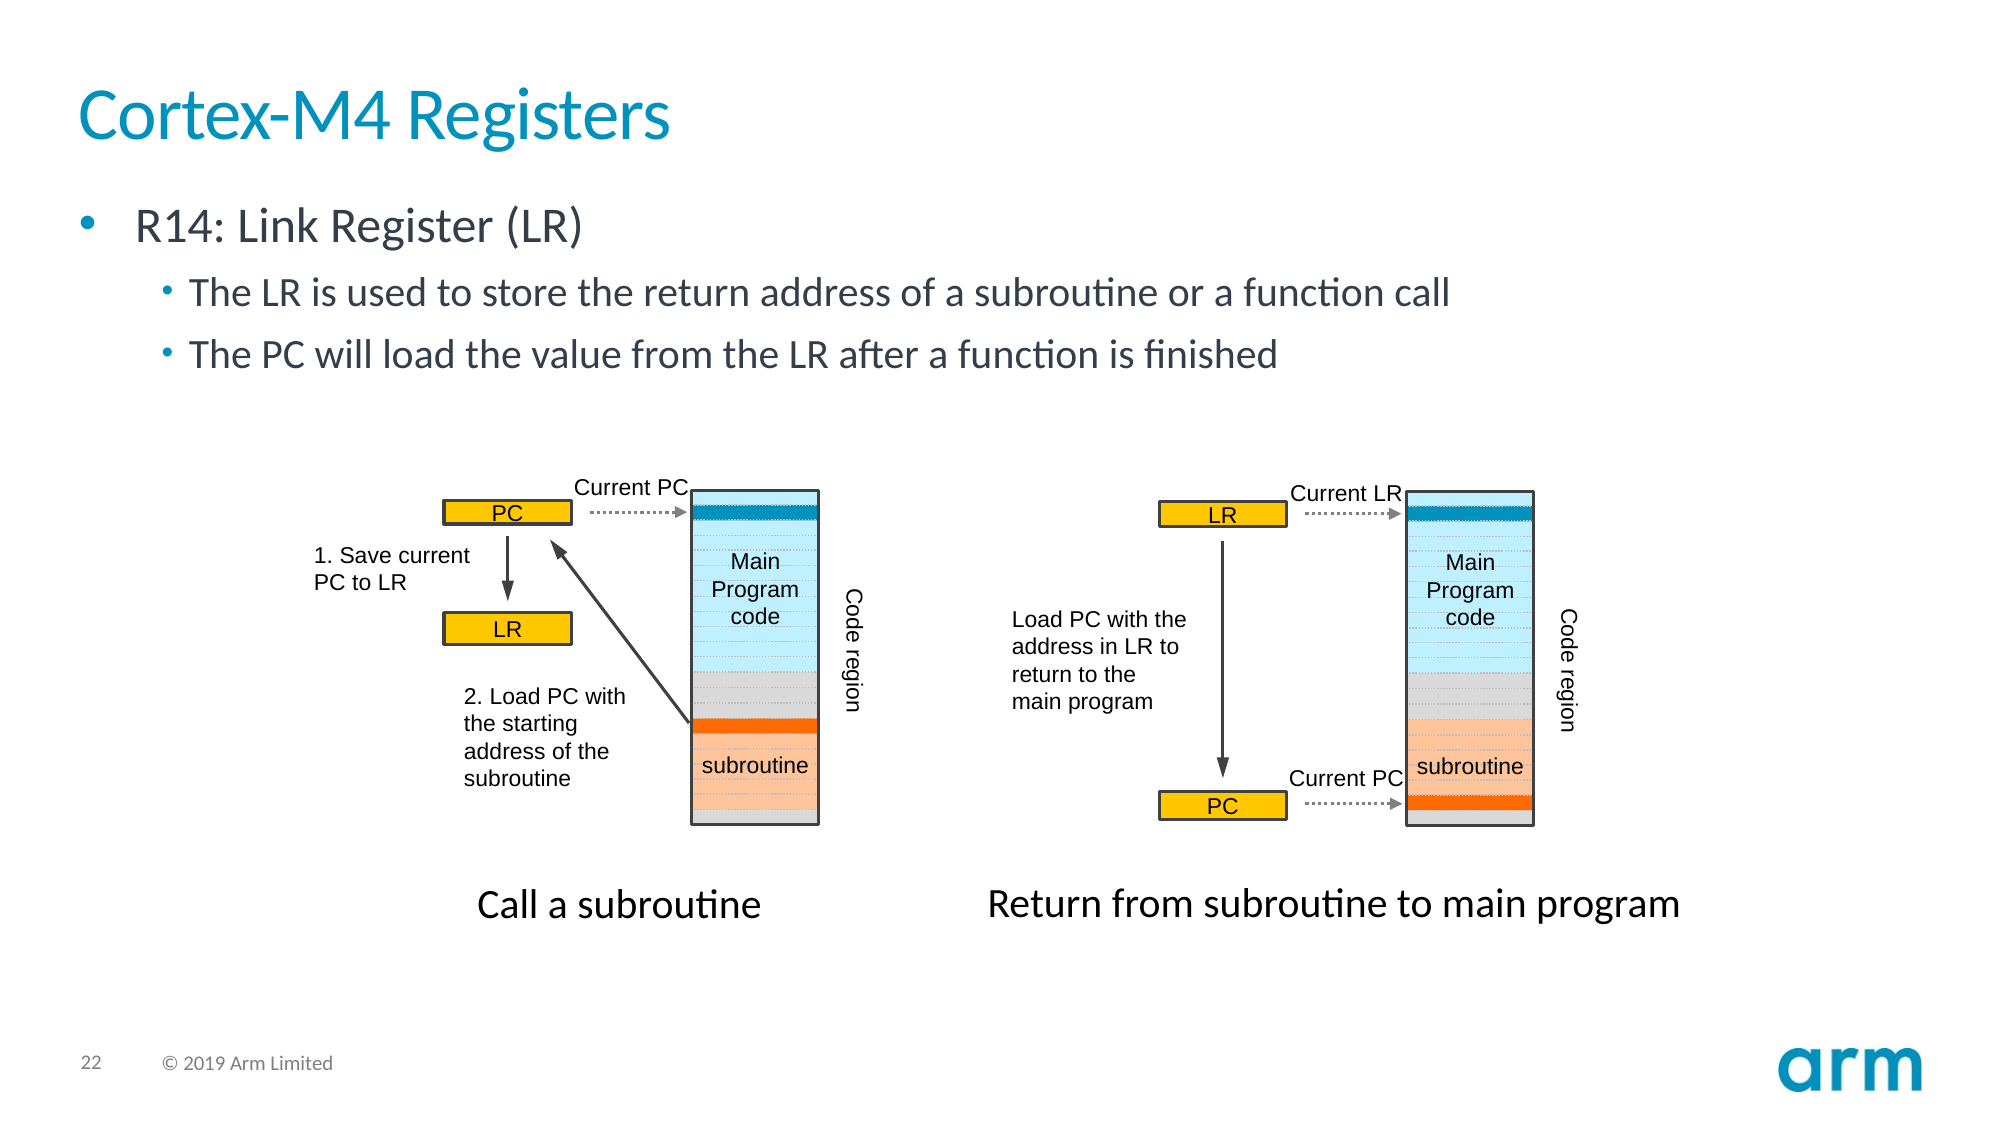

# Cortex-M4 Registers
R14: Link Register (LR)
The LR is used to store the return address of a subroutine or a function call
The PC will load the value from the LR after a function is finished

Current PC
Current LR

PC
LR

1. Save current
PC to LR
Main
Program
code
Main
Program
code
Load PC with the address in LR to return to the main program
LR
Code region
Code region
2. Load PC with the starting address of the subroutine

subroutine
subroutine
Current PC
PC

Return from subroutine to main program
Call a subroutine